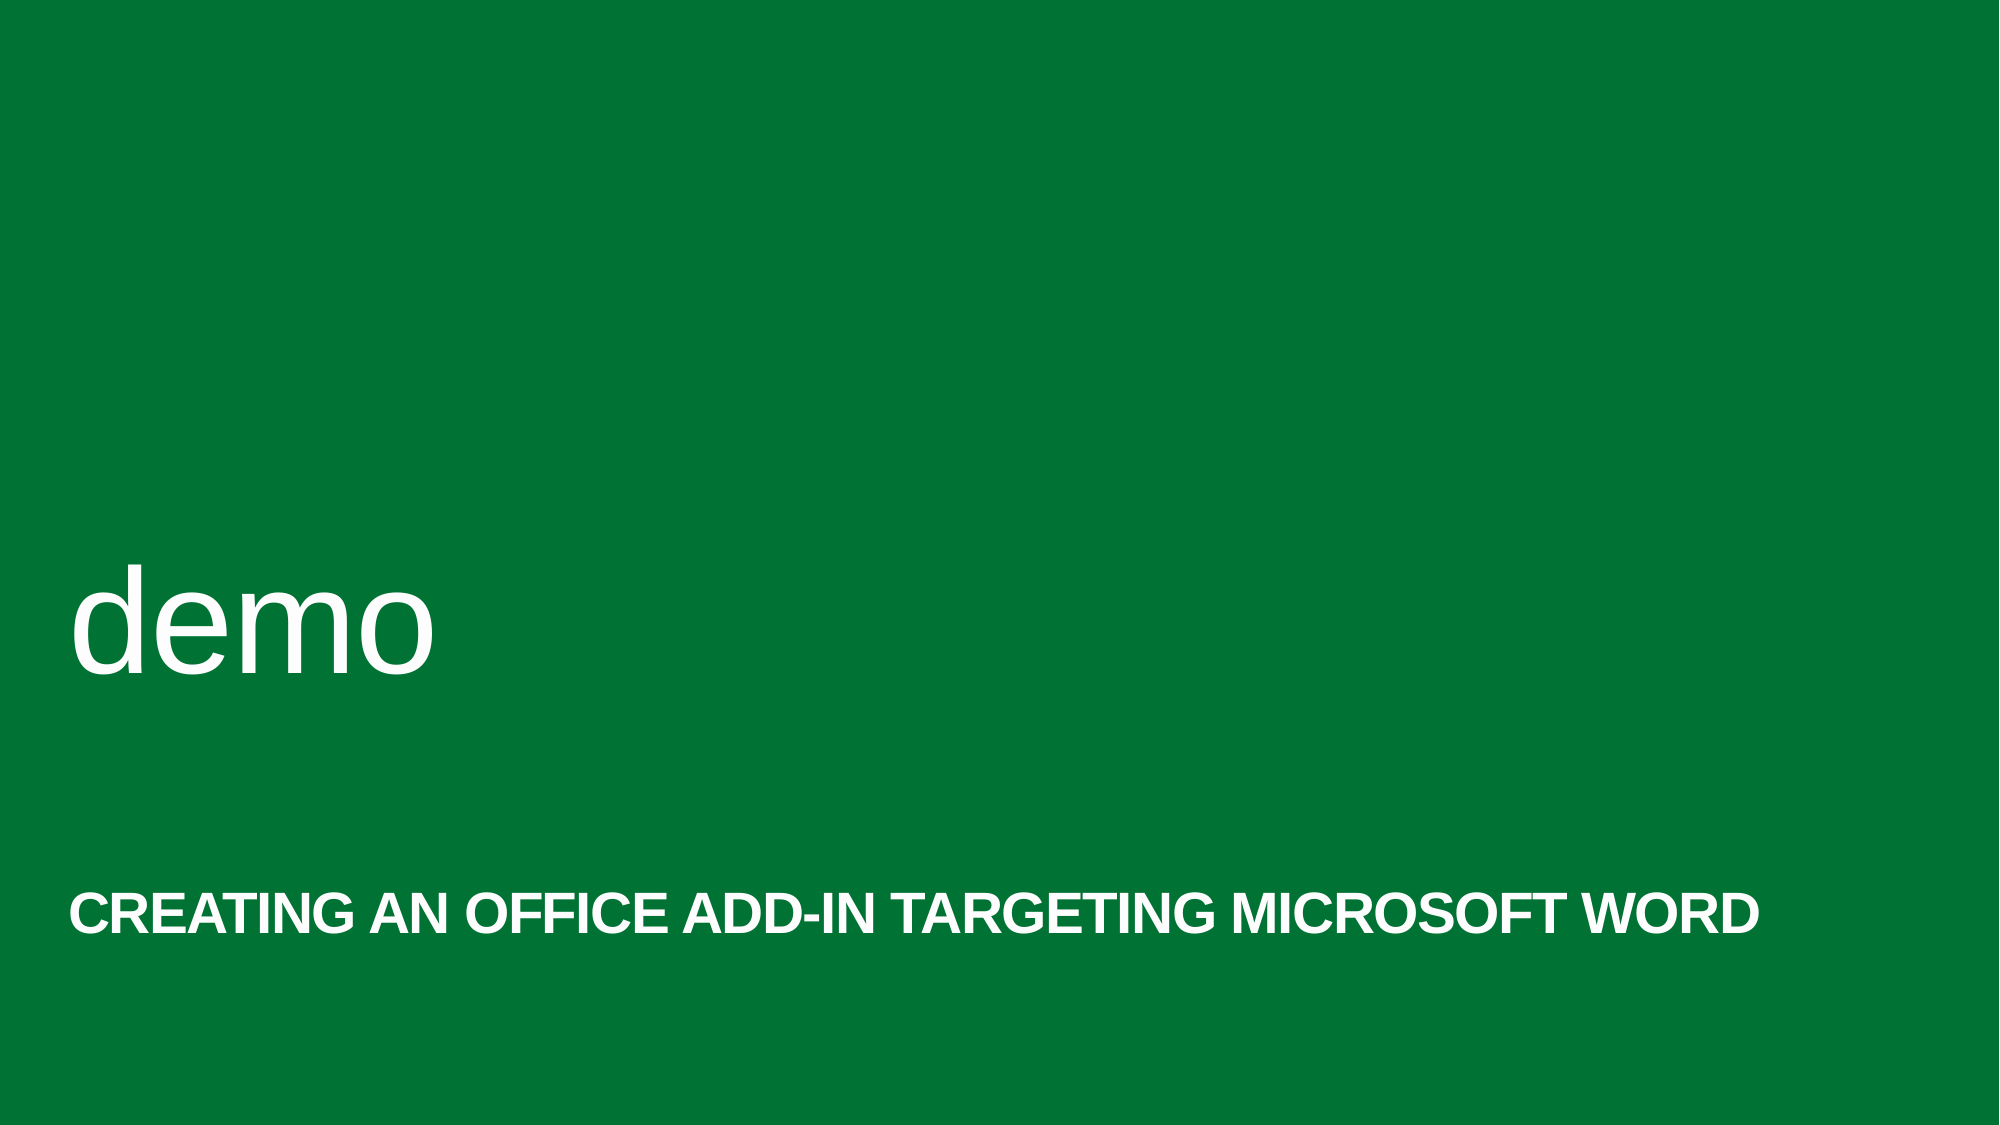

demo
Creating an Office Add-in Targeting Microsoft Word